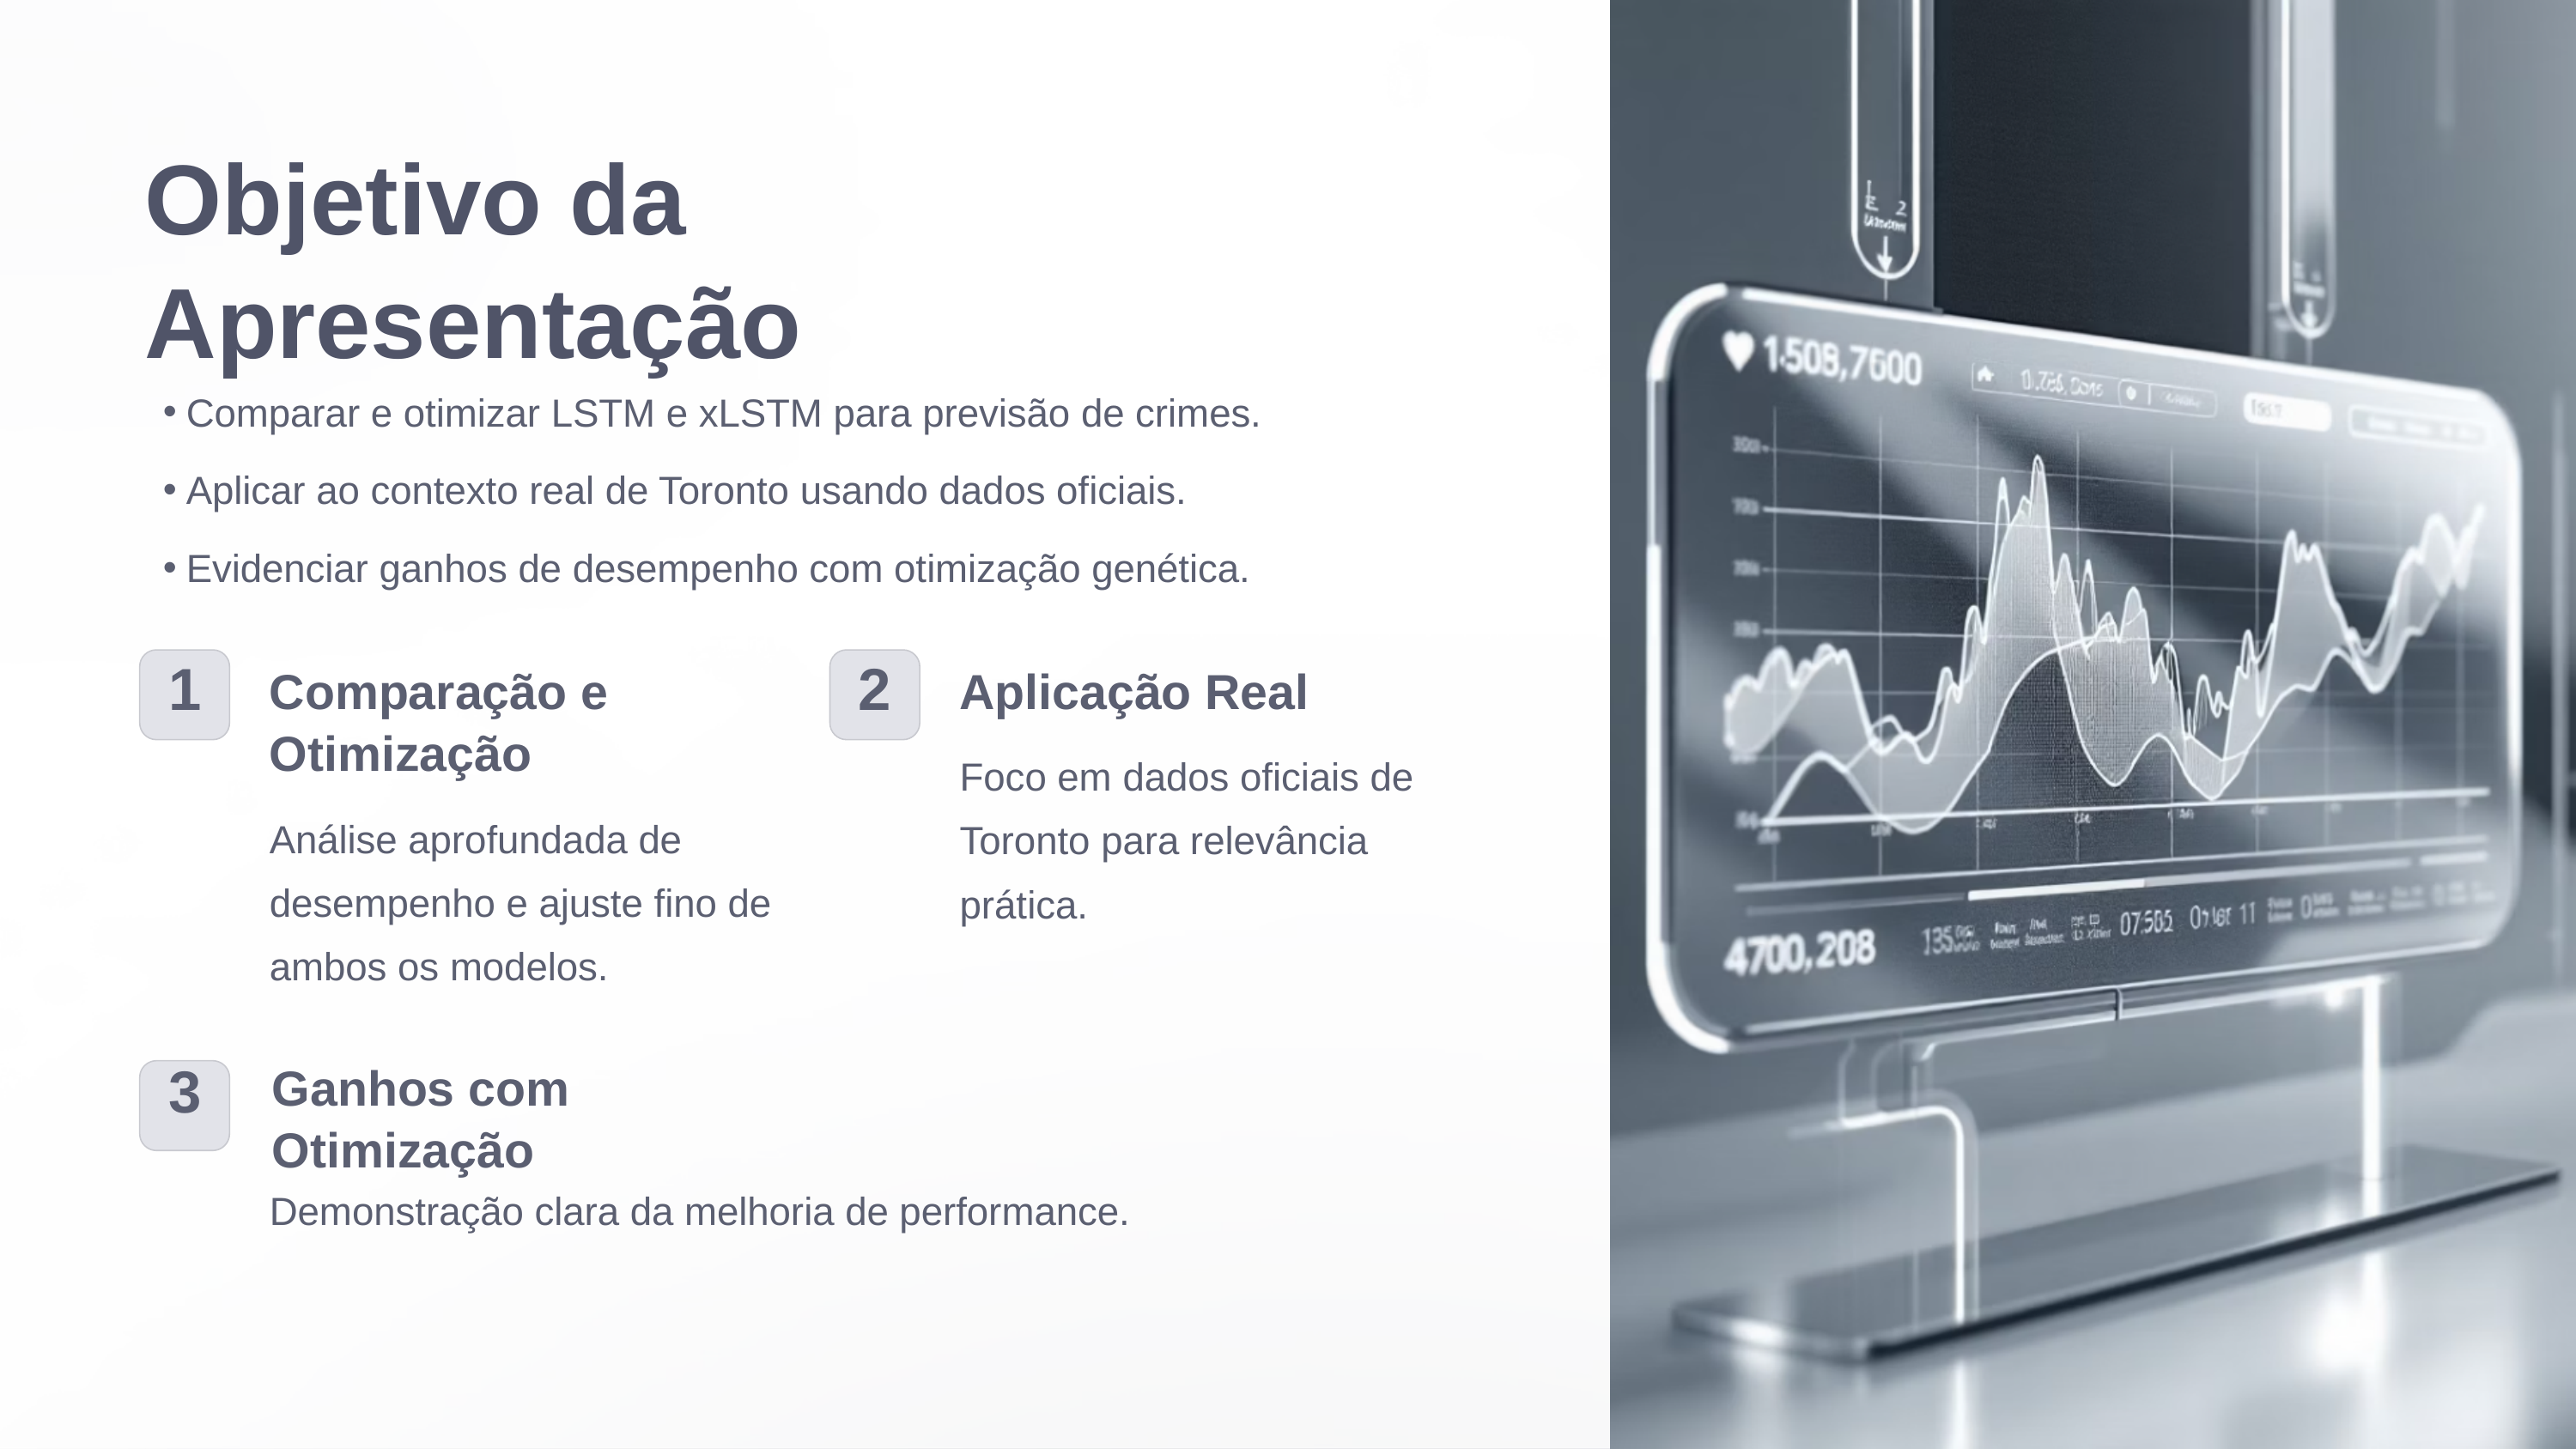

Objetivo da Apresentação
Comparar e otimizar LSTM e xLSTM para previsão de crimes.
Aplicar ao contexto real de Toronto usando dados oficiais.
Evidenciar ganhos de desempenho com otimização genética.

Comparação e Otimização
Aplicação Real
1
2
Foco em dados oficiais de Toronto para relevância prática.
Análise aprofundada de desempenho e ajuste fino de ambos os modelos.
Ganhos com Otimização

3
Demonstração clara da melhoria de performance.